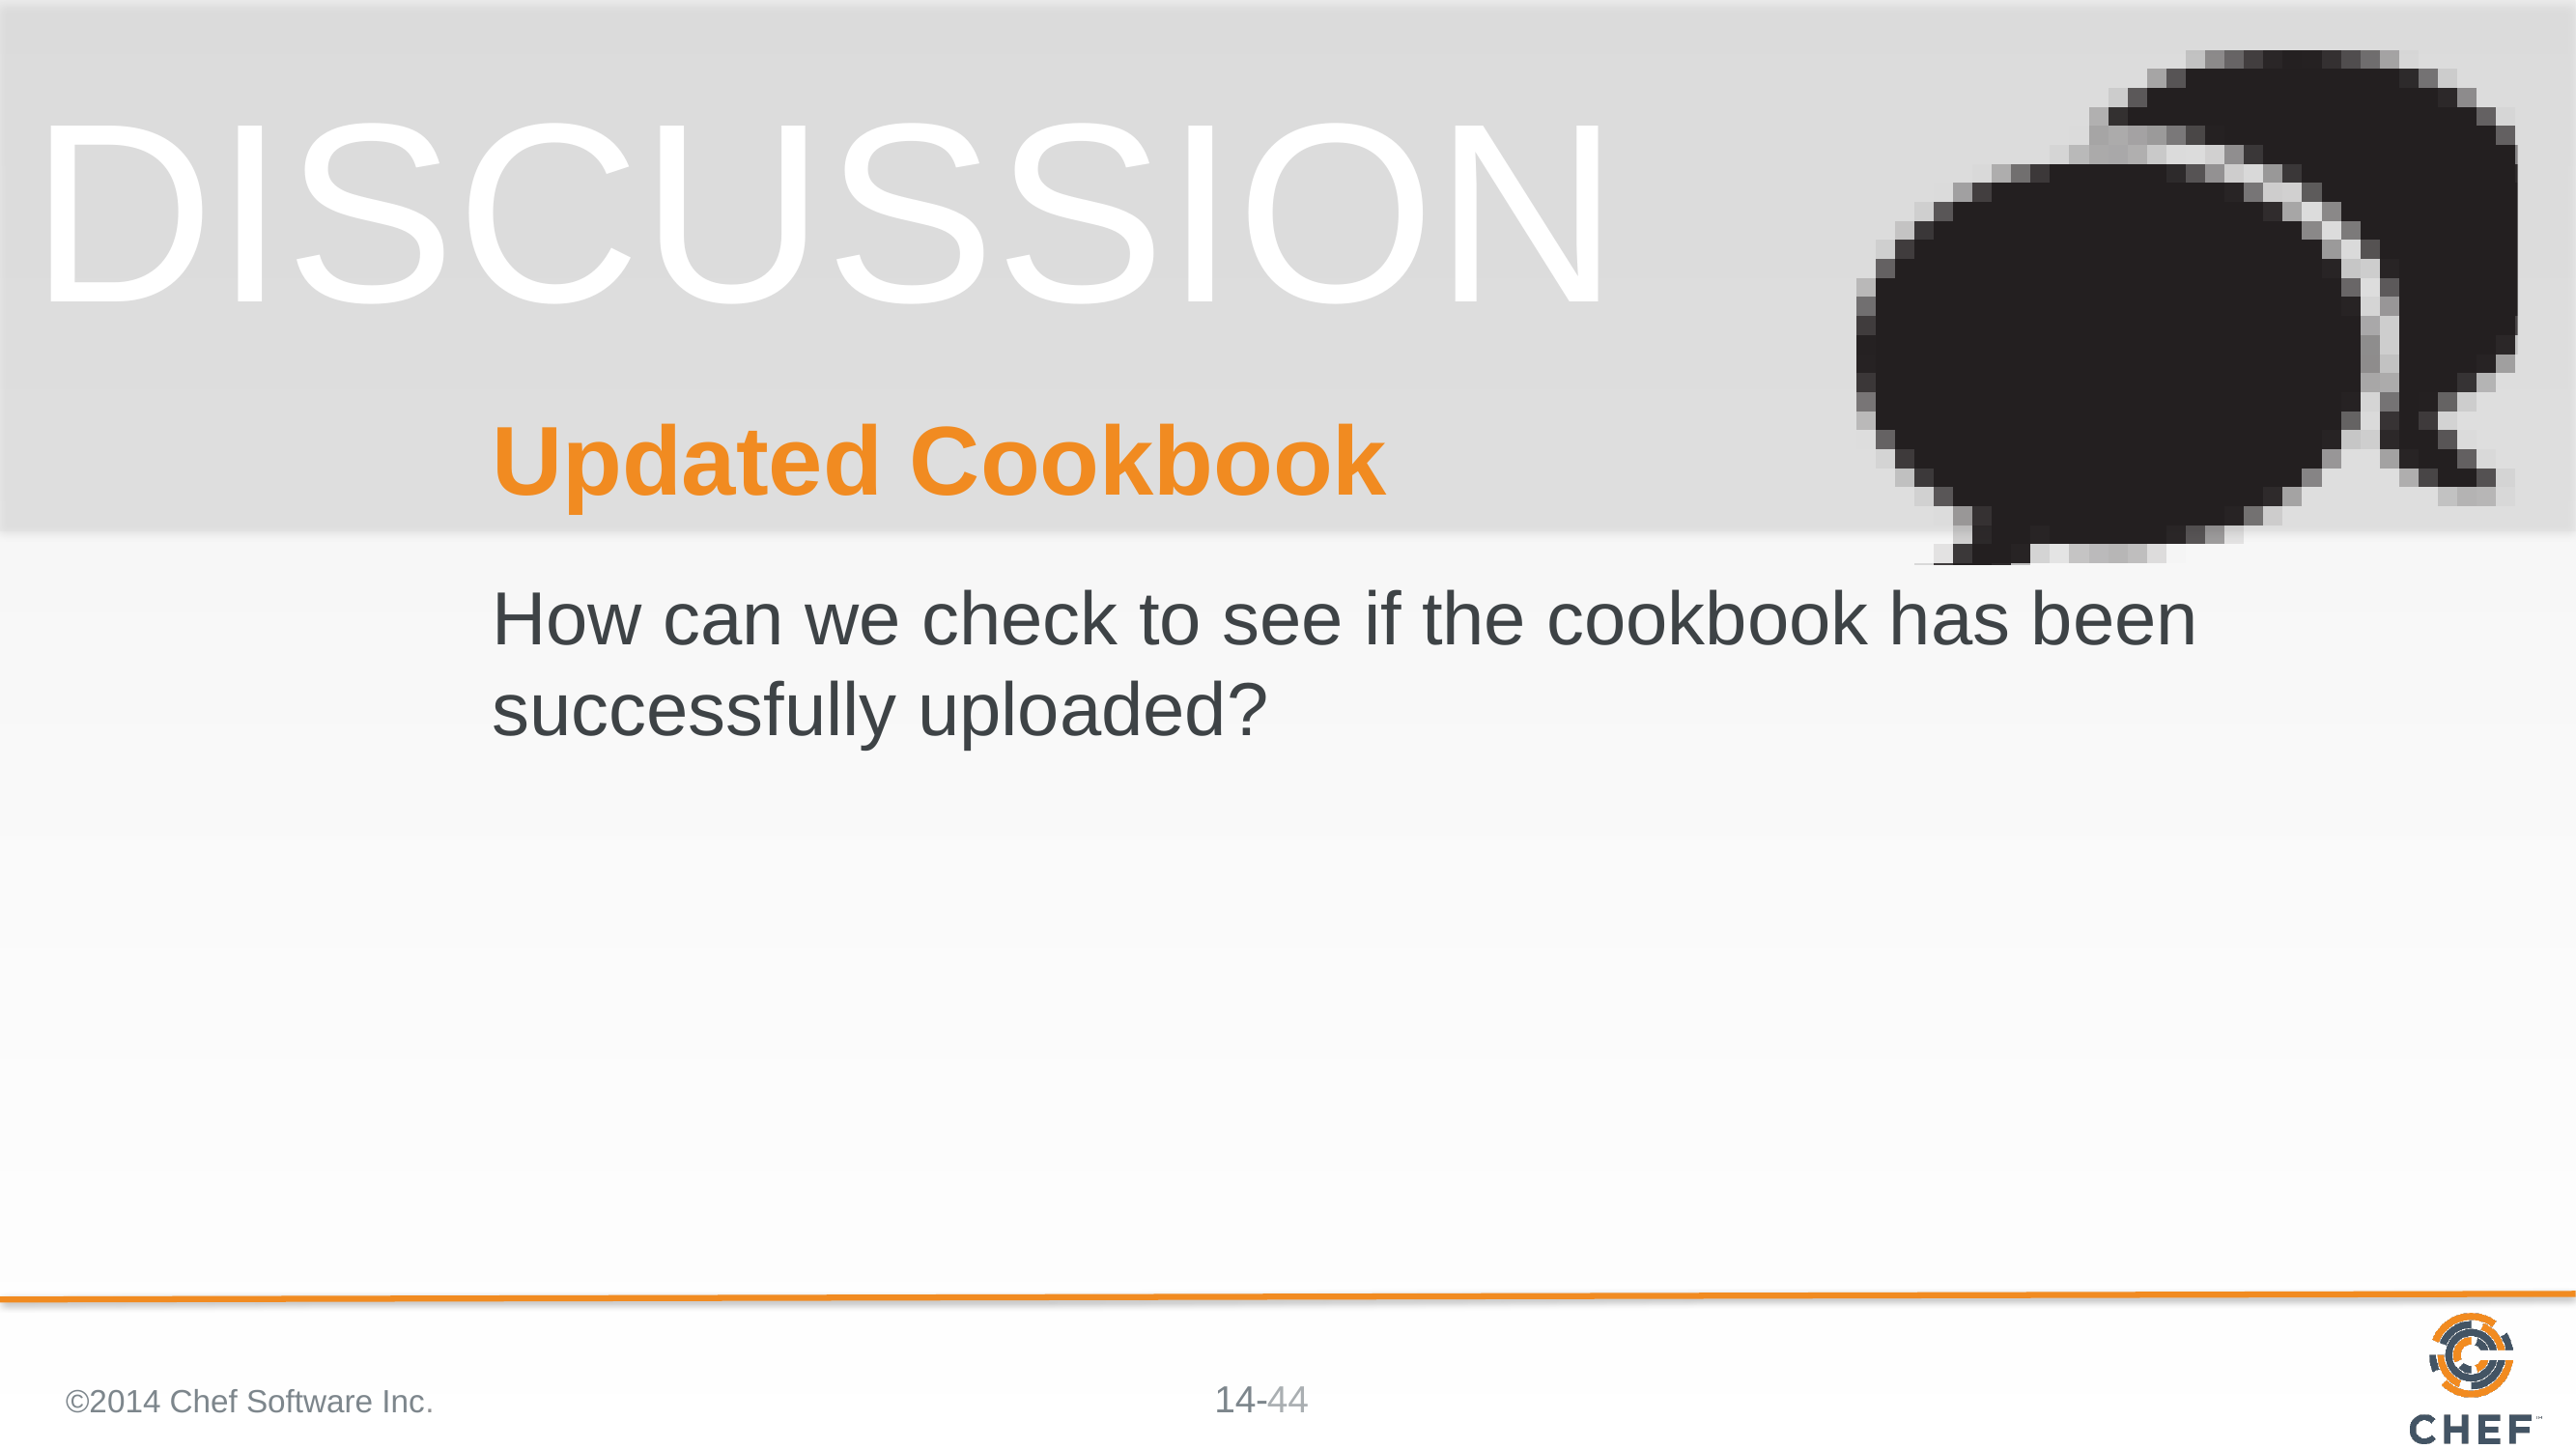

# Updated Cookbook
How can we check to see if the cookbook has been successfully uploaded?
©2014 Chef Software Inc.
44